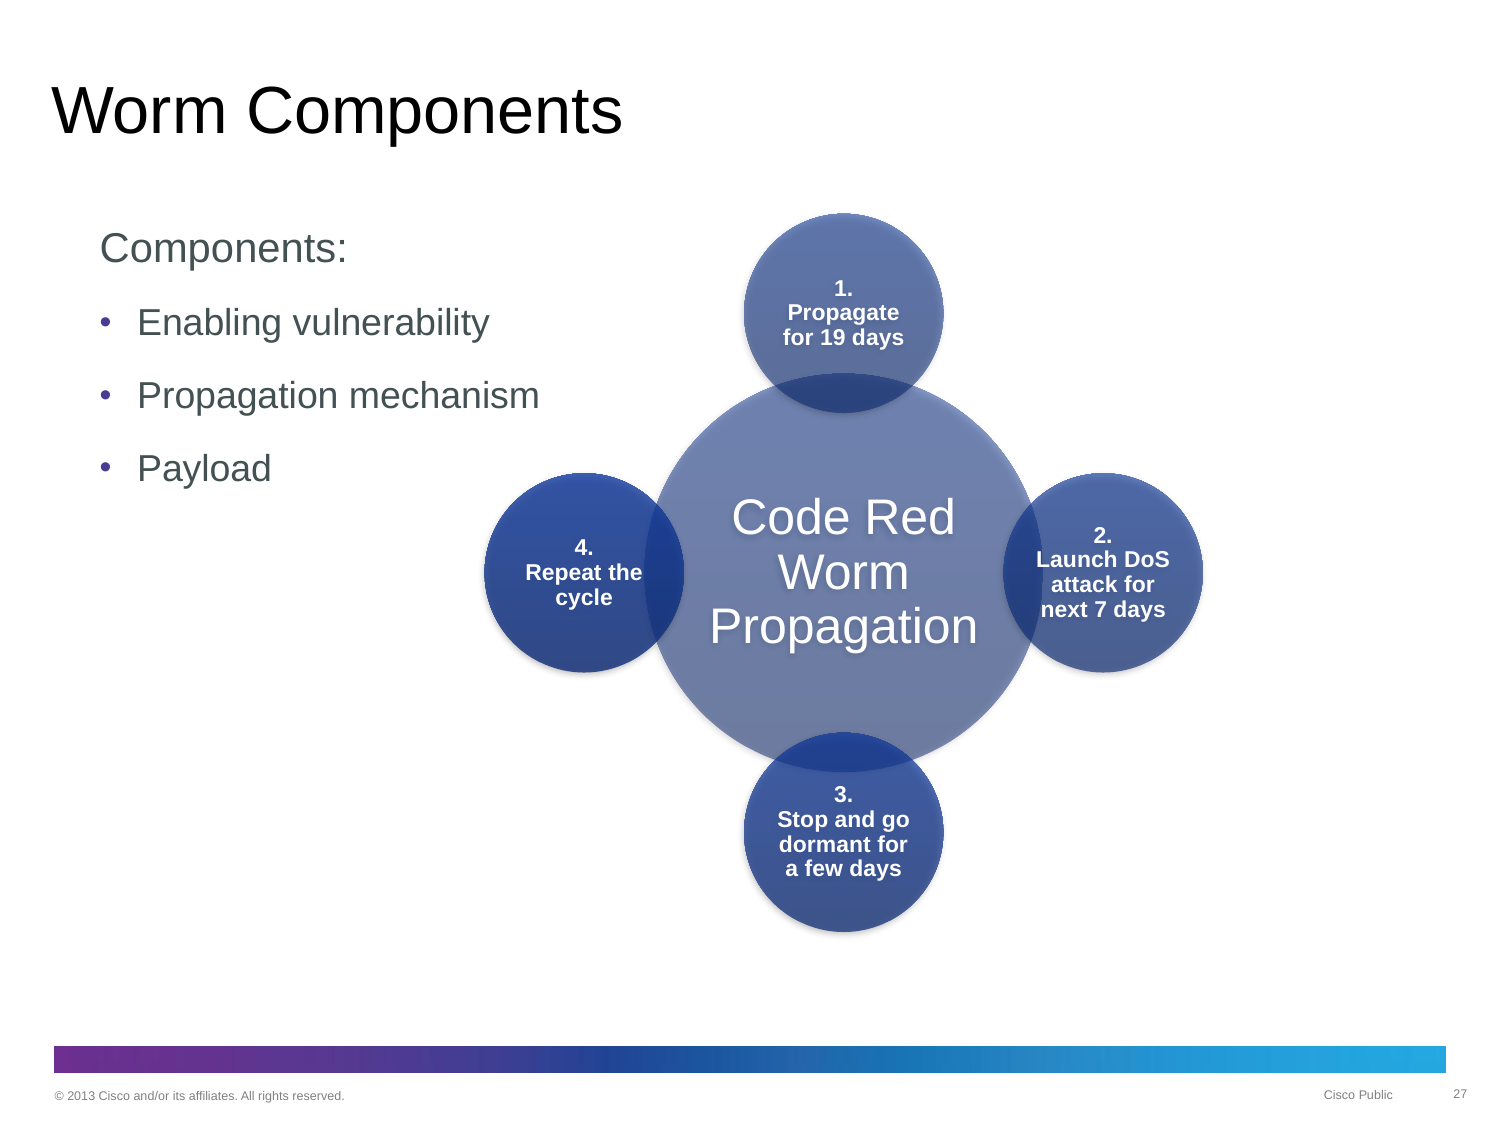

# Worm Components
Code Red Worm Propagation
1.
Propagate for 19 days
2.
Launch DoS attack for next 7 days
3.
Stop and go dormant for a few days
4.
Repeat the cycle
Components:
Enabling vulnerability
Propagation mechanism
Payload